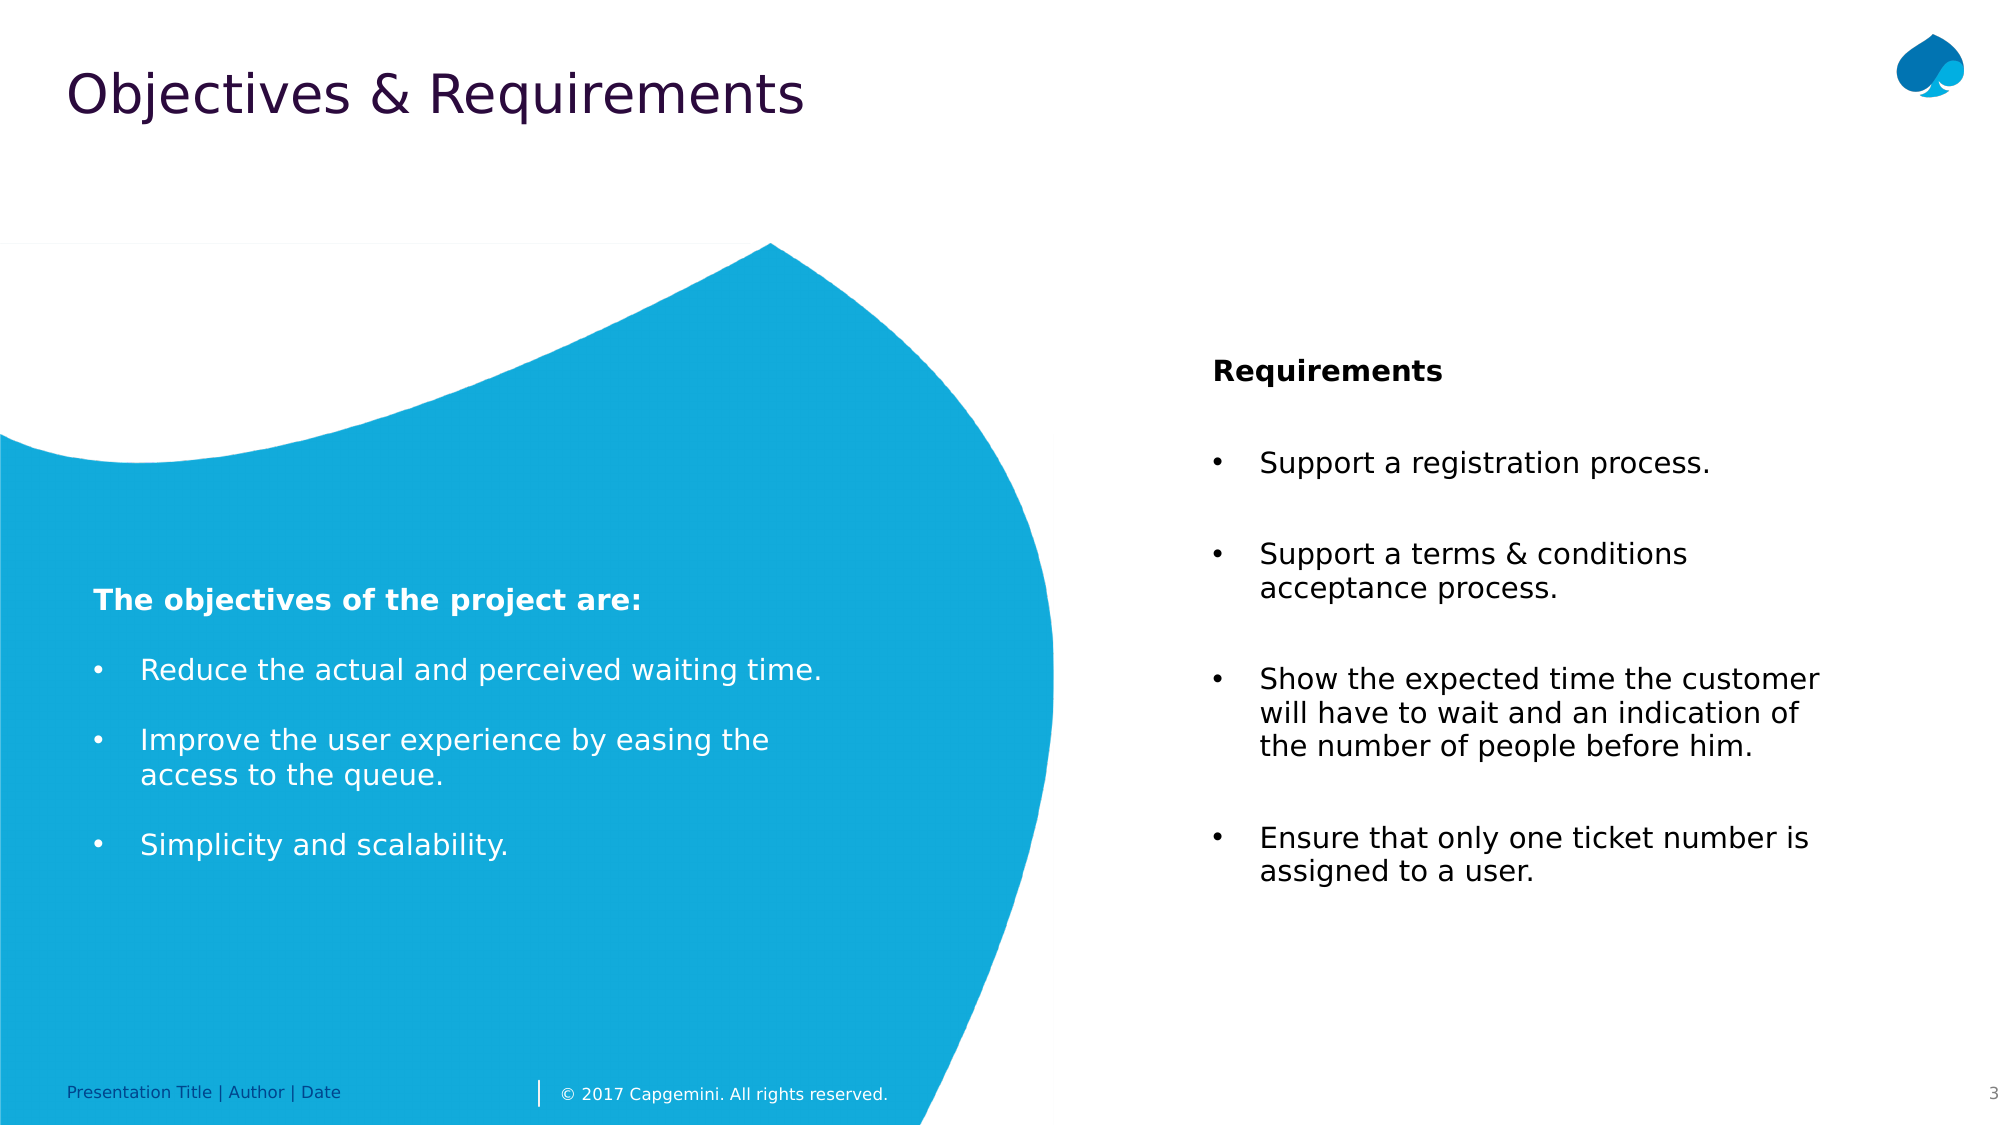

# Objectives & Requirements
The objectives of the project are:

Reduce the actual and perceived waiting time.

Improve the user experience by easing the access to the queue.

Simplicity and scalability.

Requirements

Support a registration process.

Support a terms & conditions acceptance process.

Show the expected time the customer will have to wait and an indication of the number of people before him.

Ensure that only one ticket number is assigned to a user.